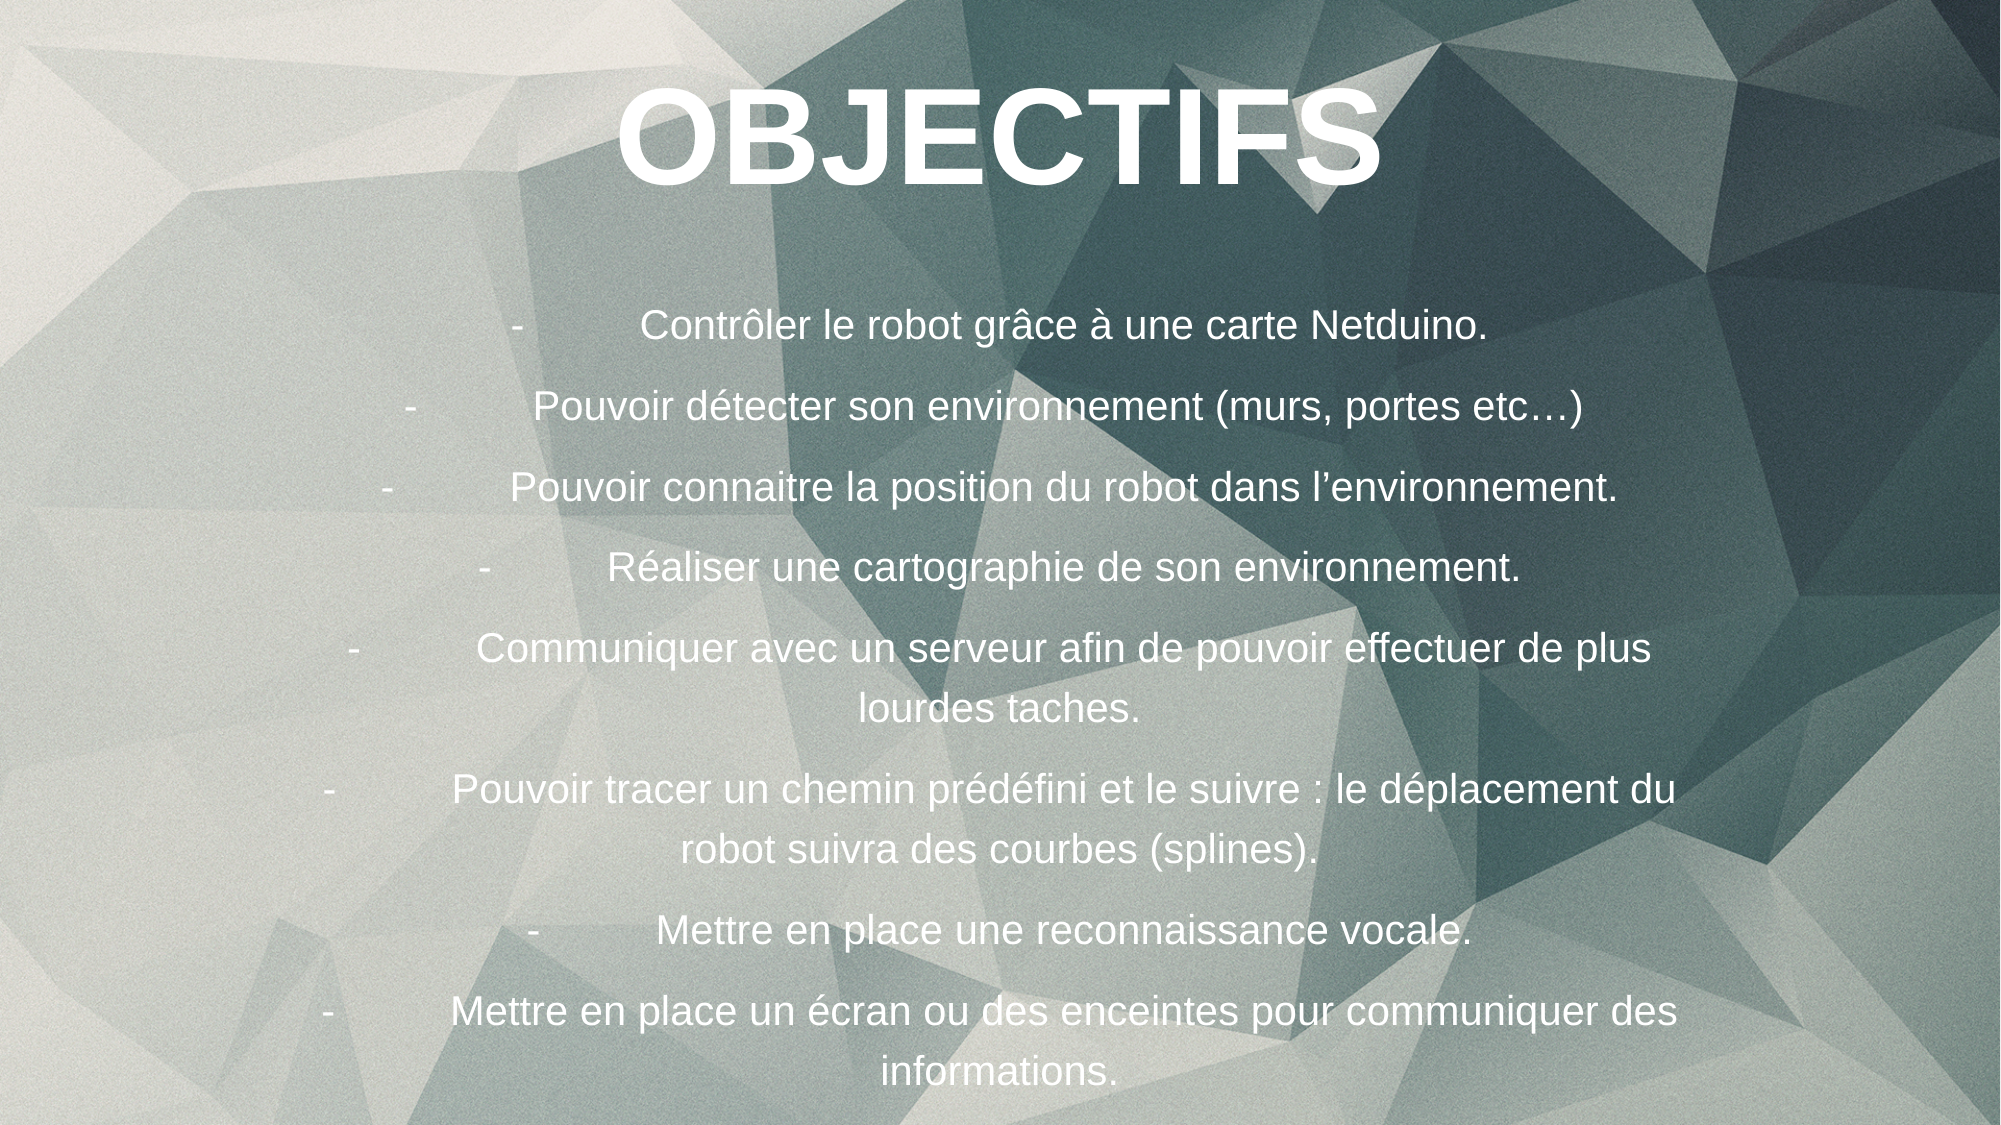

# Objectifs
-          Contrôler le robot grâce à une carte Netduino.
-          Pouvoir détecter son environnement (murs, portes etc…)
-          Pouvoir connaitre la position du robot dans l’environnement.
-          Réaliser une cartographie de son environnement.
-          Communiquer avec un serveur afin de pouvoir effectuer de plus lourdes taches.
-          Pouvoir tracer un chemin prédéfini et le suivre : le déplacement du robot suivra des courbes (splines).
-          Mettre en place une reconnaissance vocale.
-          Mettre en place un écran ou des enceintes pour communiquer des informations.
-          Réaliser une application Android permettant de contrôler le robot à distance.